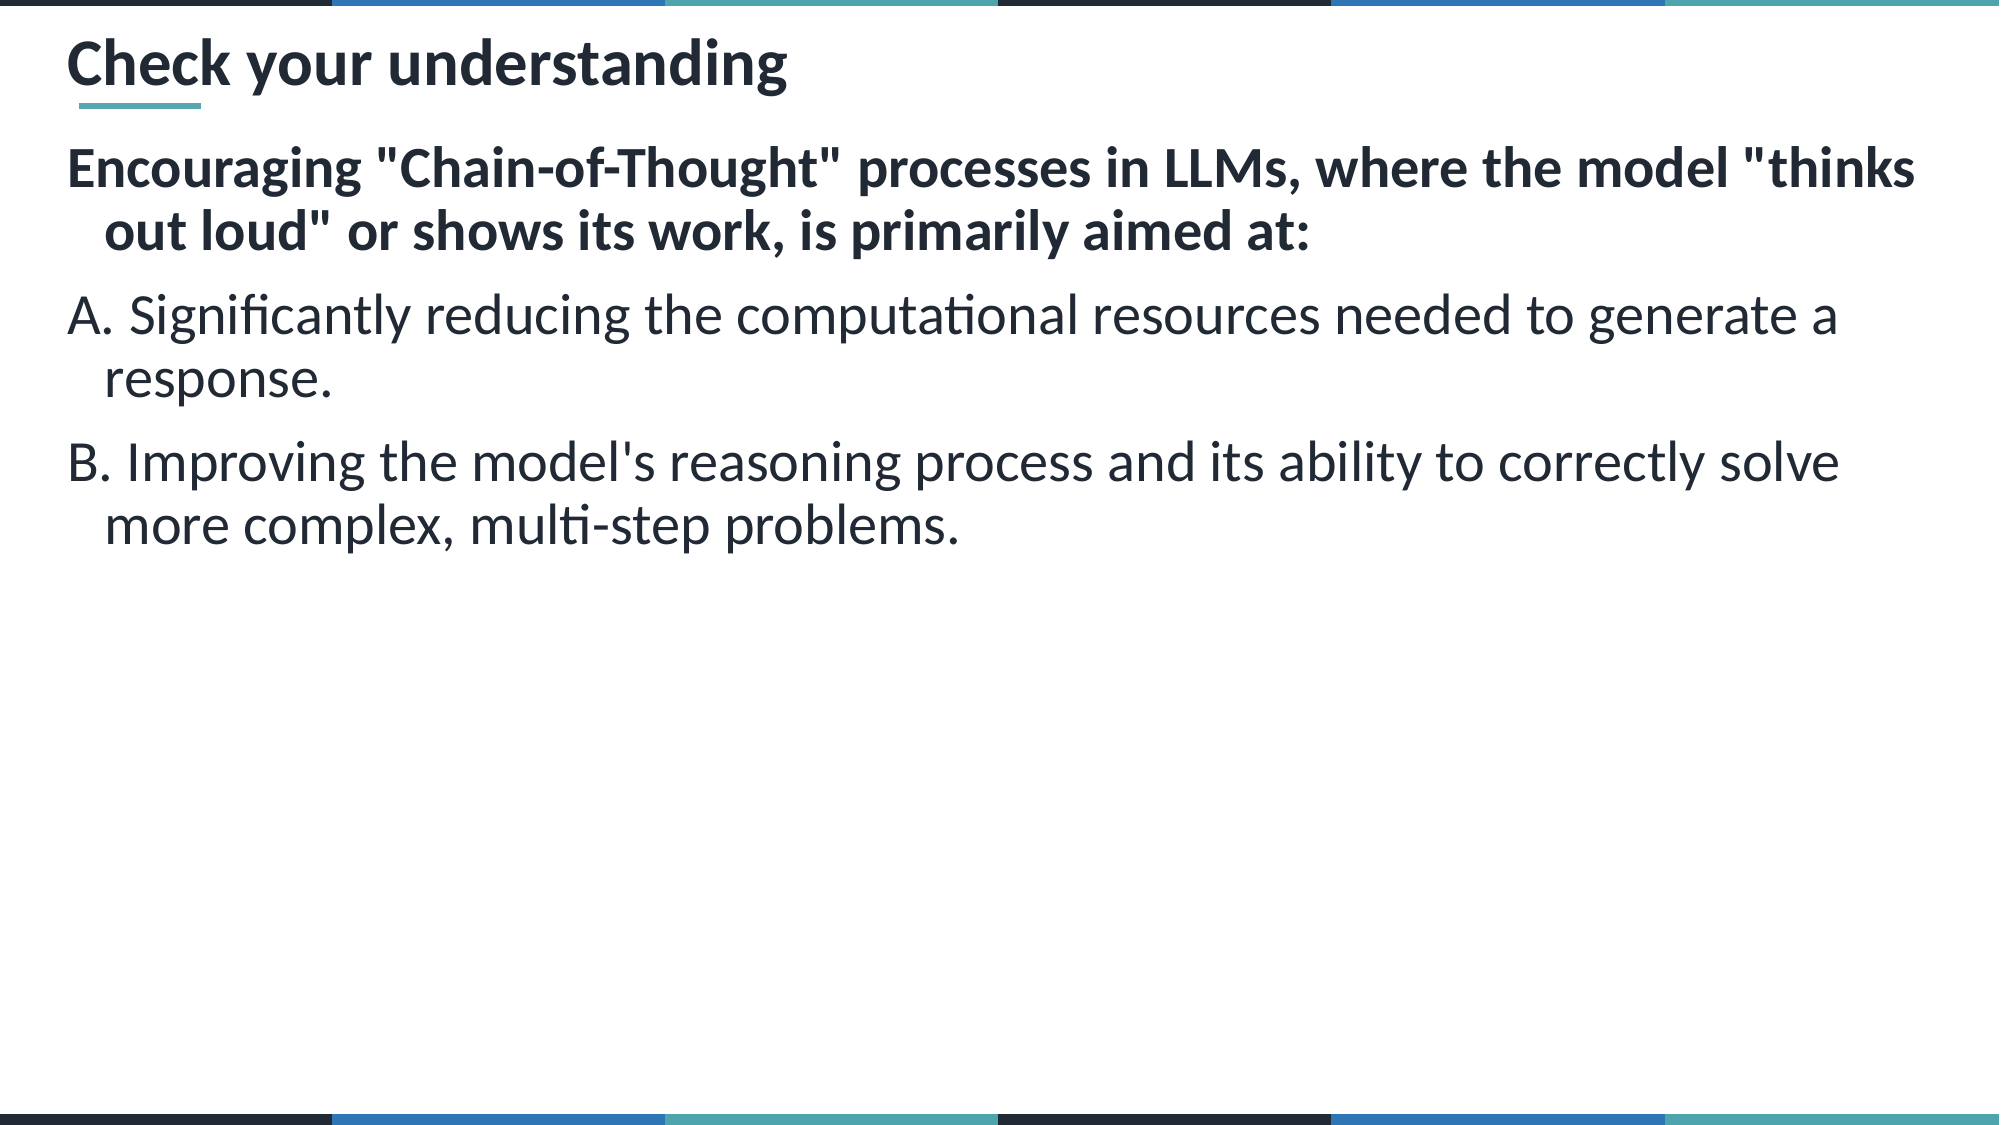

# Check your understanding
Encouraging "Chain-of-Thought" processes in LLMs, where the model "thinks out loud" or shows its work, is primarily aimed at:
A. Significantly reducing the computational resources needed to generate a response.
B. Improving the model's reasoning process and its ability to correctly solve more complex, multi-step problems.